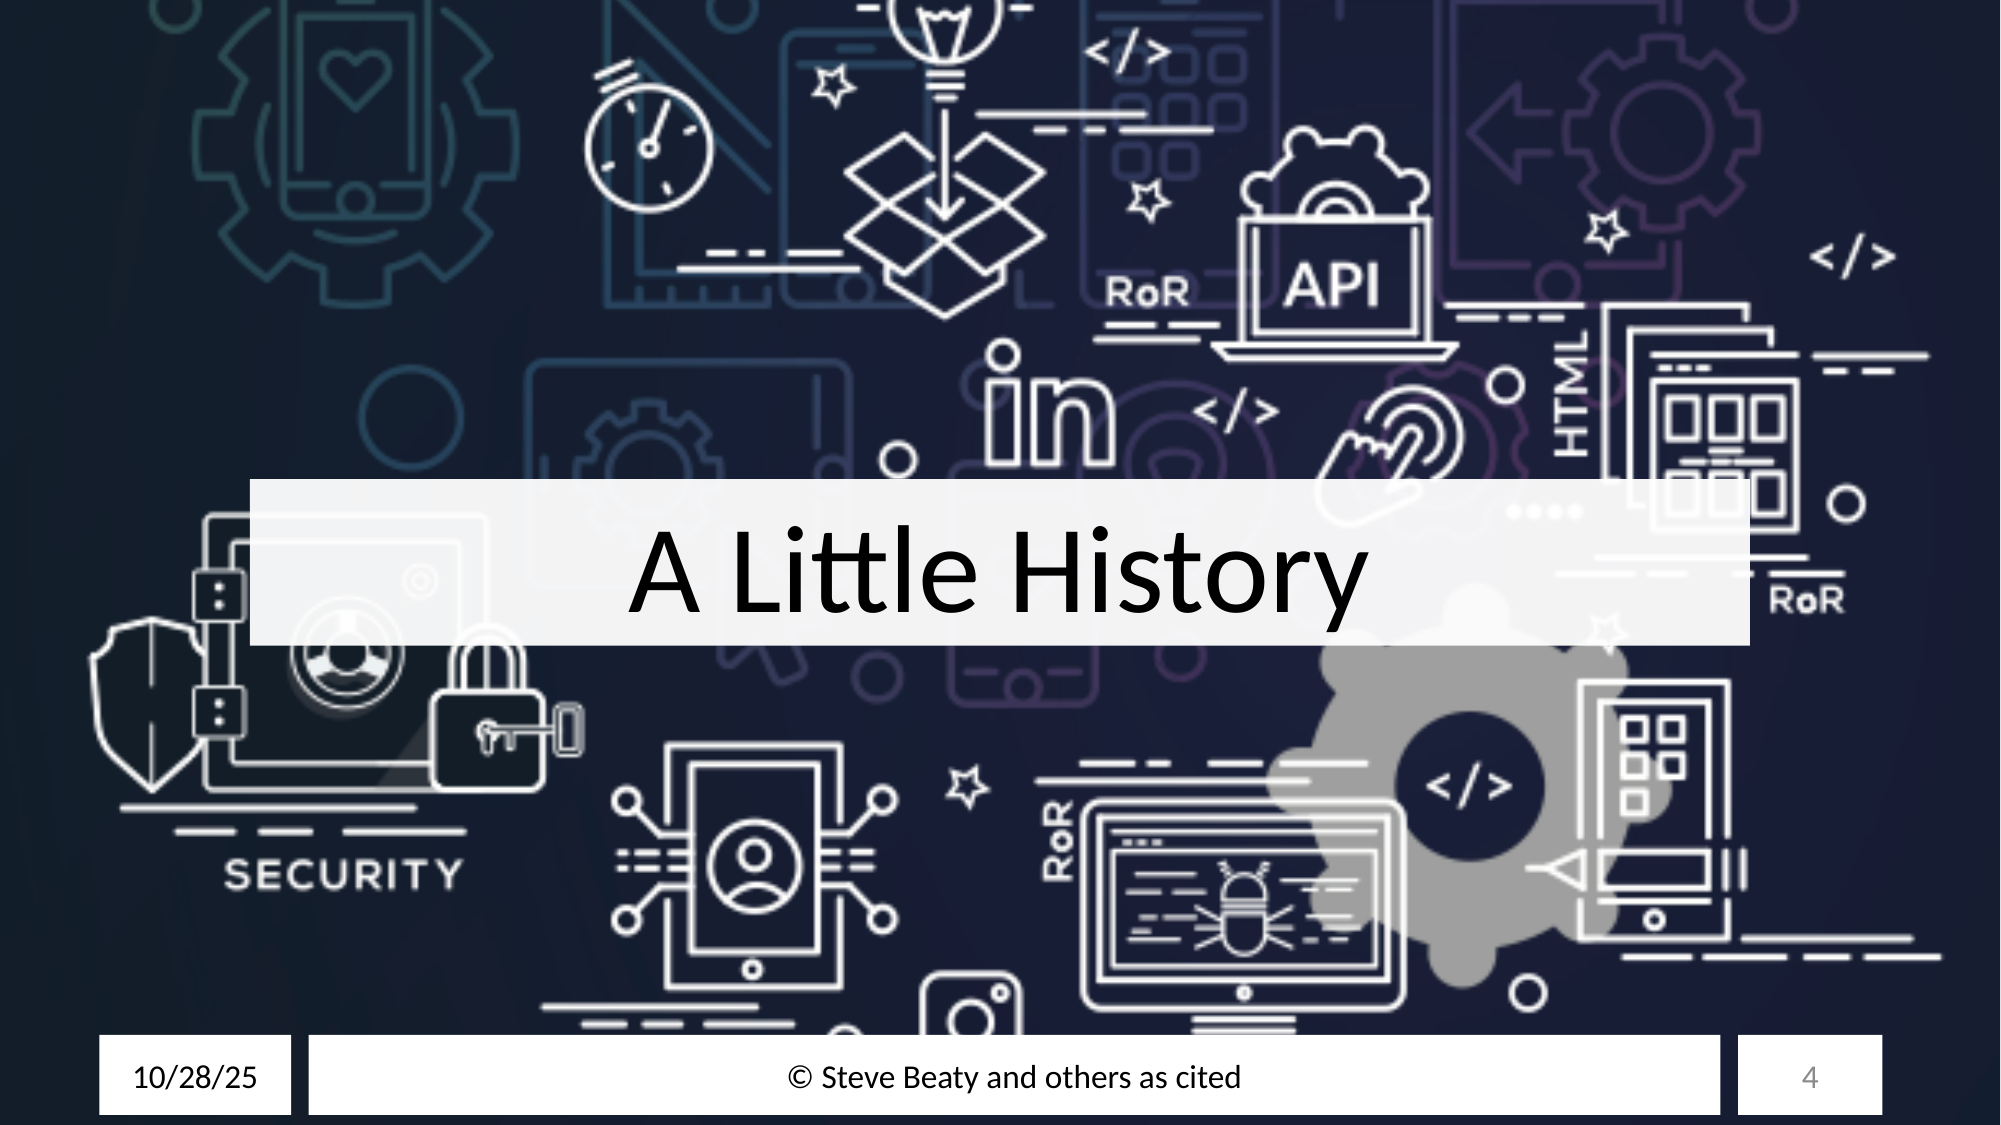

# A Little History
10/28/25
© Steve Beaty and others as cited
4